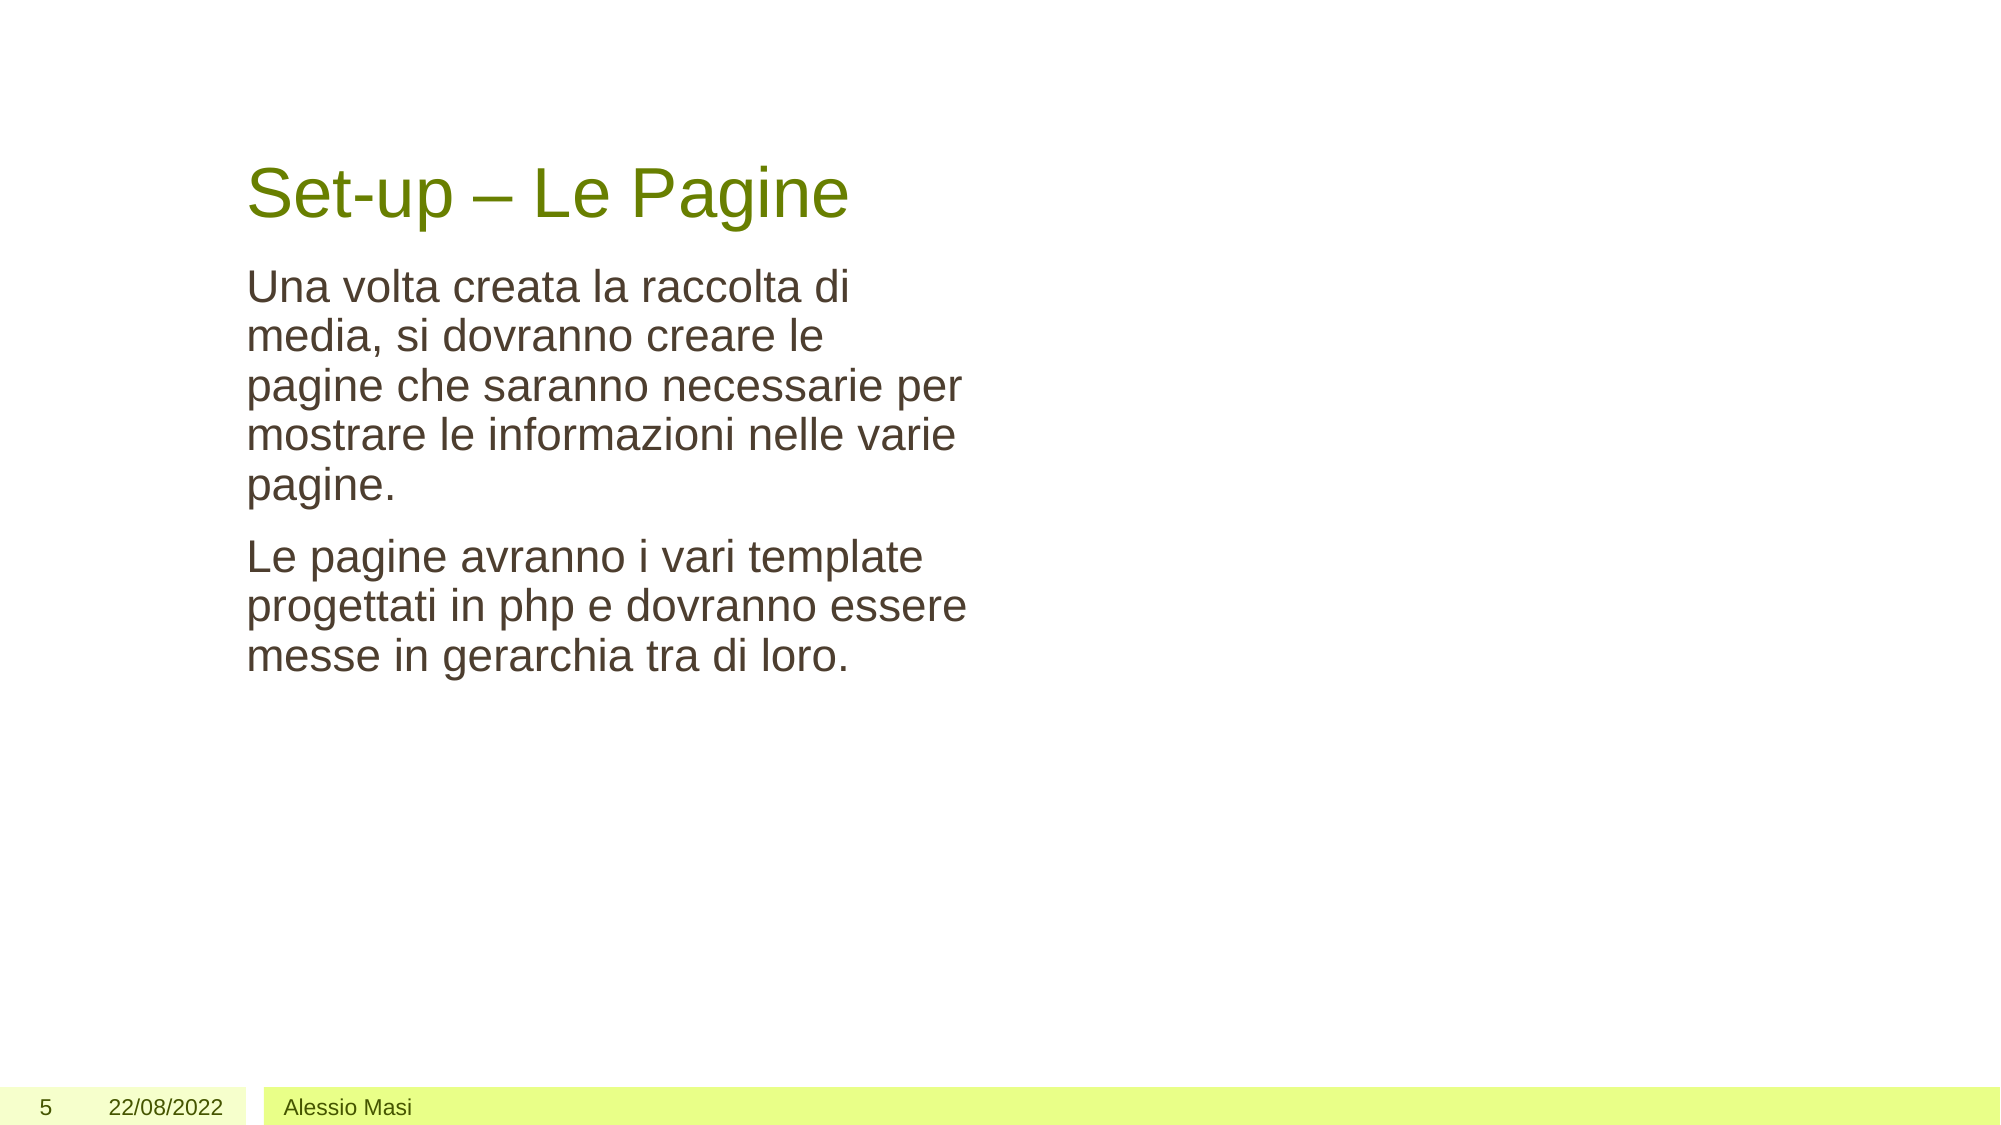

# Set-up – Le Pagine
Una volta creata la raccolta di media, si dovranno creare le pagine che saranno necessarie per mostrare le informazioni nelle varie pagine.
Le pagine avranno i vari template progettati in php e dovranno essere messe in gerarchia tra di loro.

5
22/08/2022
Alessio Masi